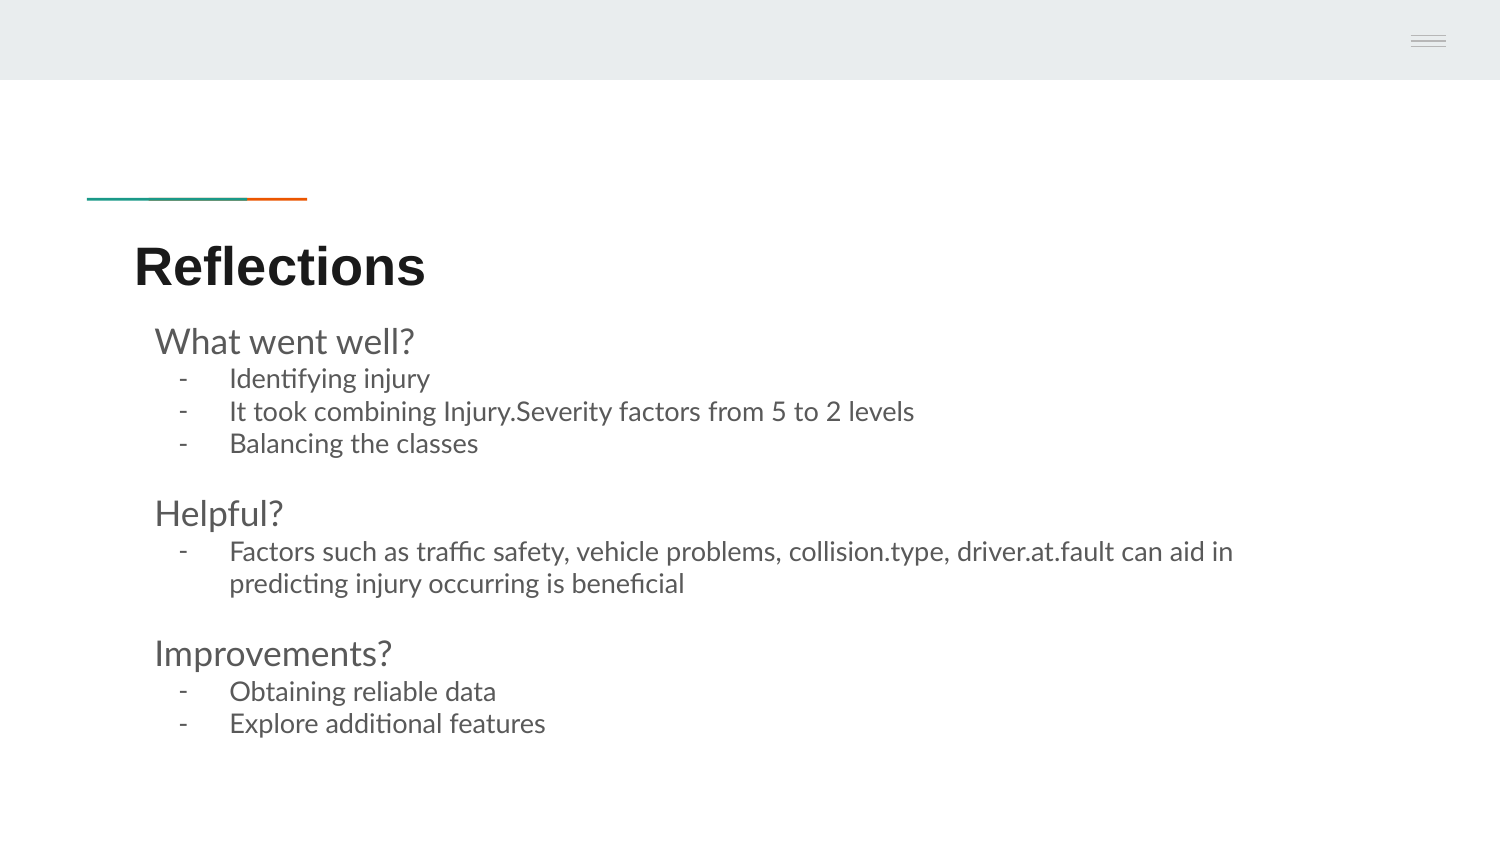

# Reflections
What went well?
Identifying injury
It took combining Injury.Severity factors from 5 to 2 levels
Balancing the classes

Helpful?
Factors such as traffic safety, vehicle problems, collision.type, driver.at.fault can aid in predicting injury occurring is beneficial

Improvements?
Obtaining reliable data
Explore additional features